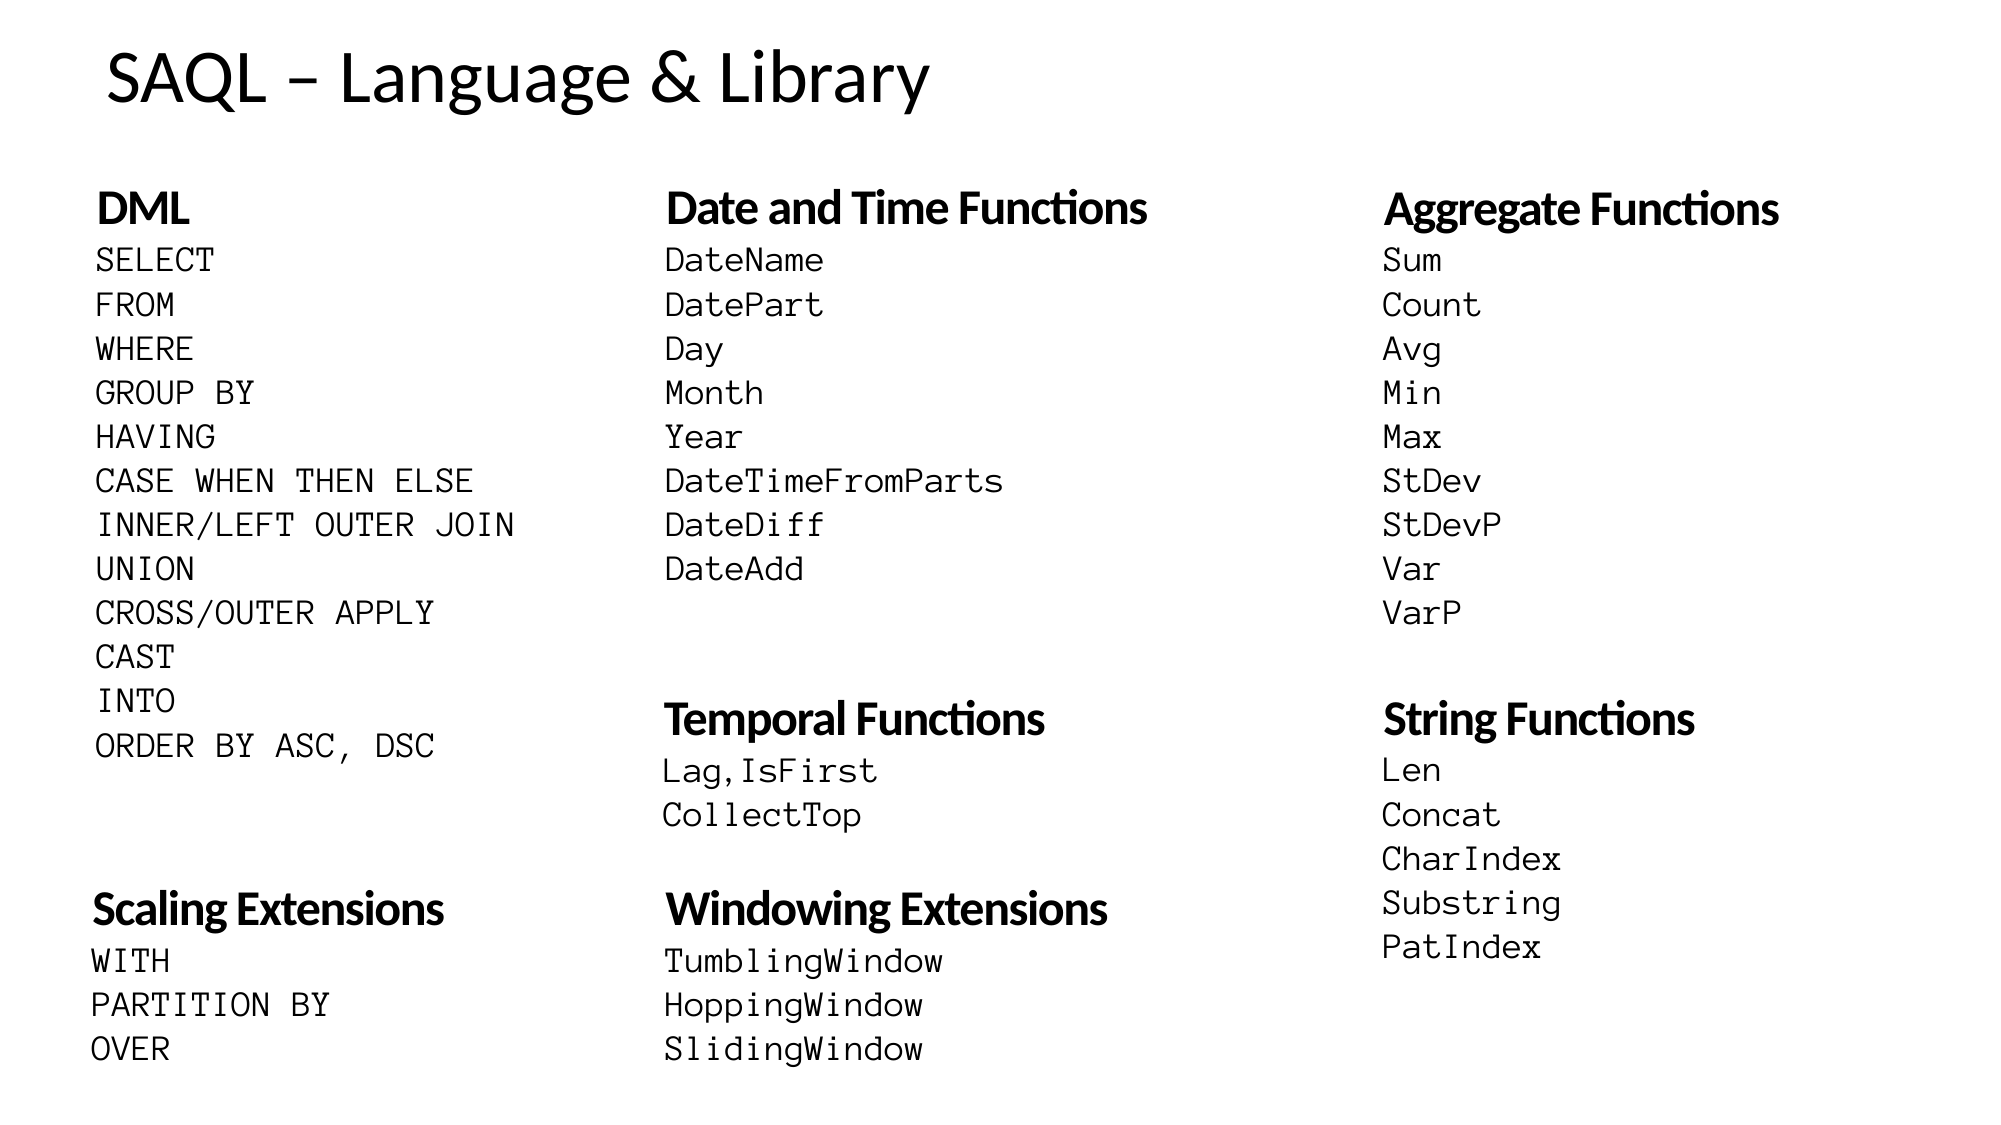

SAQL – Language & Library
DML
SELECT
FROM
WHERE
GROUP BY
HAVING
CASE WHEN THEN ELSE
INNER/LEFT OUTER JOIN
UNION
CROSS/OUTER APPLY
CAST
INTO
ORDER BY ASC, DSC
Date and Time Functions
DateName
DatePart
Day
Month
Year
DateTimeFromParts
DateDiff
DateAdd
Aggregate Functions
Sum
Count
Avg
Min
Max
StDev
StDevP
Var
VarP
Temporal Functions
Lag, IsFirst
CollectTop
String Functions
Len
Concat
CharIndex
Substring
PatIndex
Scaling Extensions
WITH
PARTITION BY
OVER
Windowing Extensions
TumblingWindow
HoppingWindow
SlidingWindow